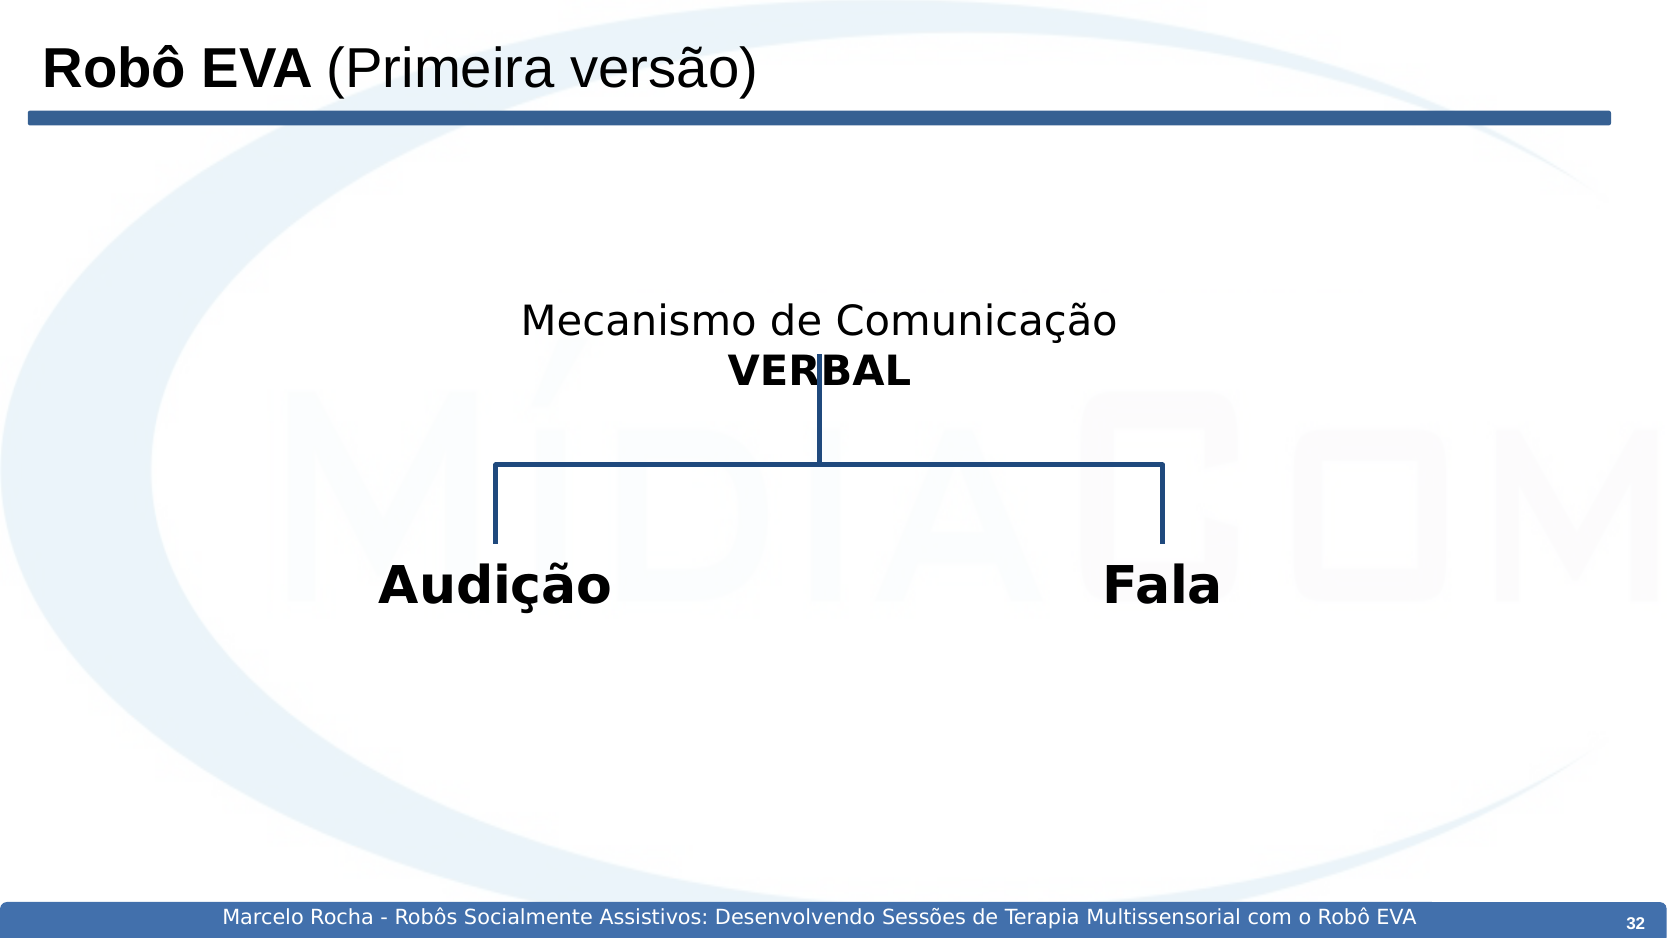

# Robô EVA (Primeira versão)
Mecanismo de Comunicação VERBAL
Audição
Fala
Marcelo Rocha - Robôs Socialmente Assistivos: Desenvolvendo Sessões de Terapia Multissensorial com o Robô EVA
32